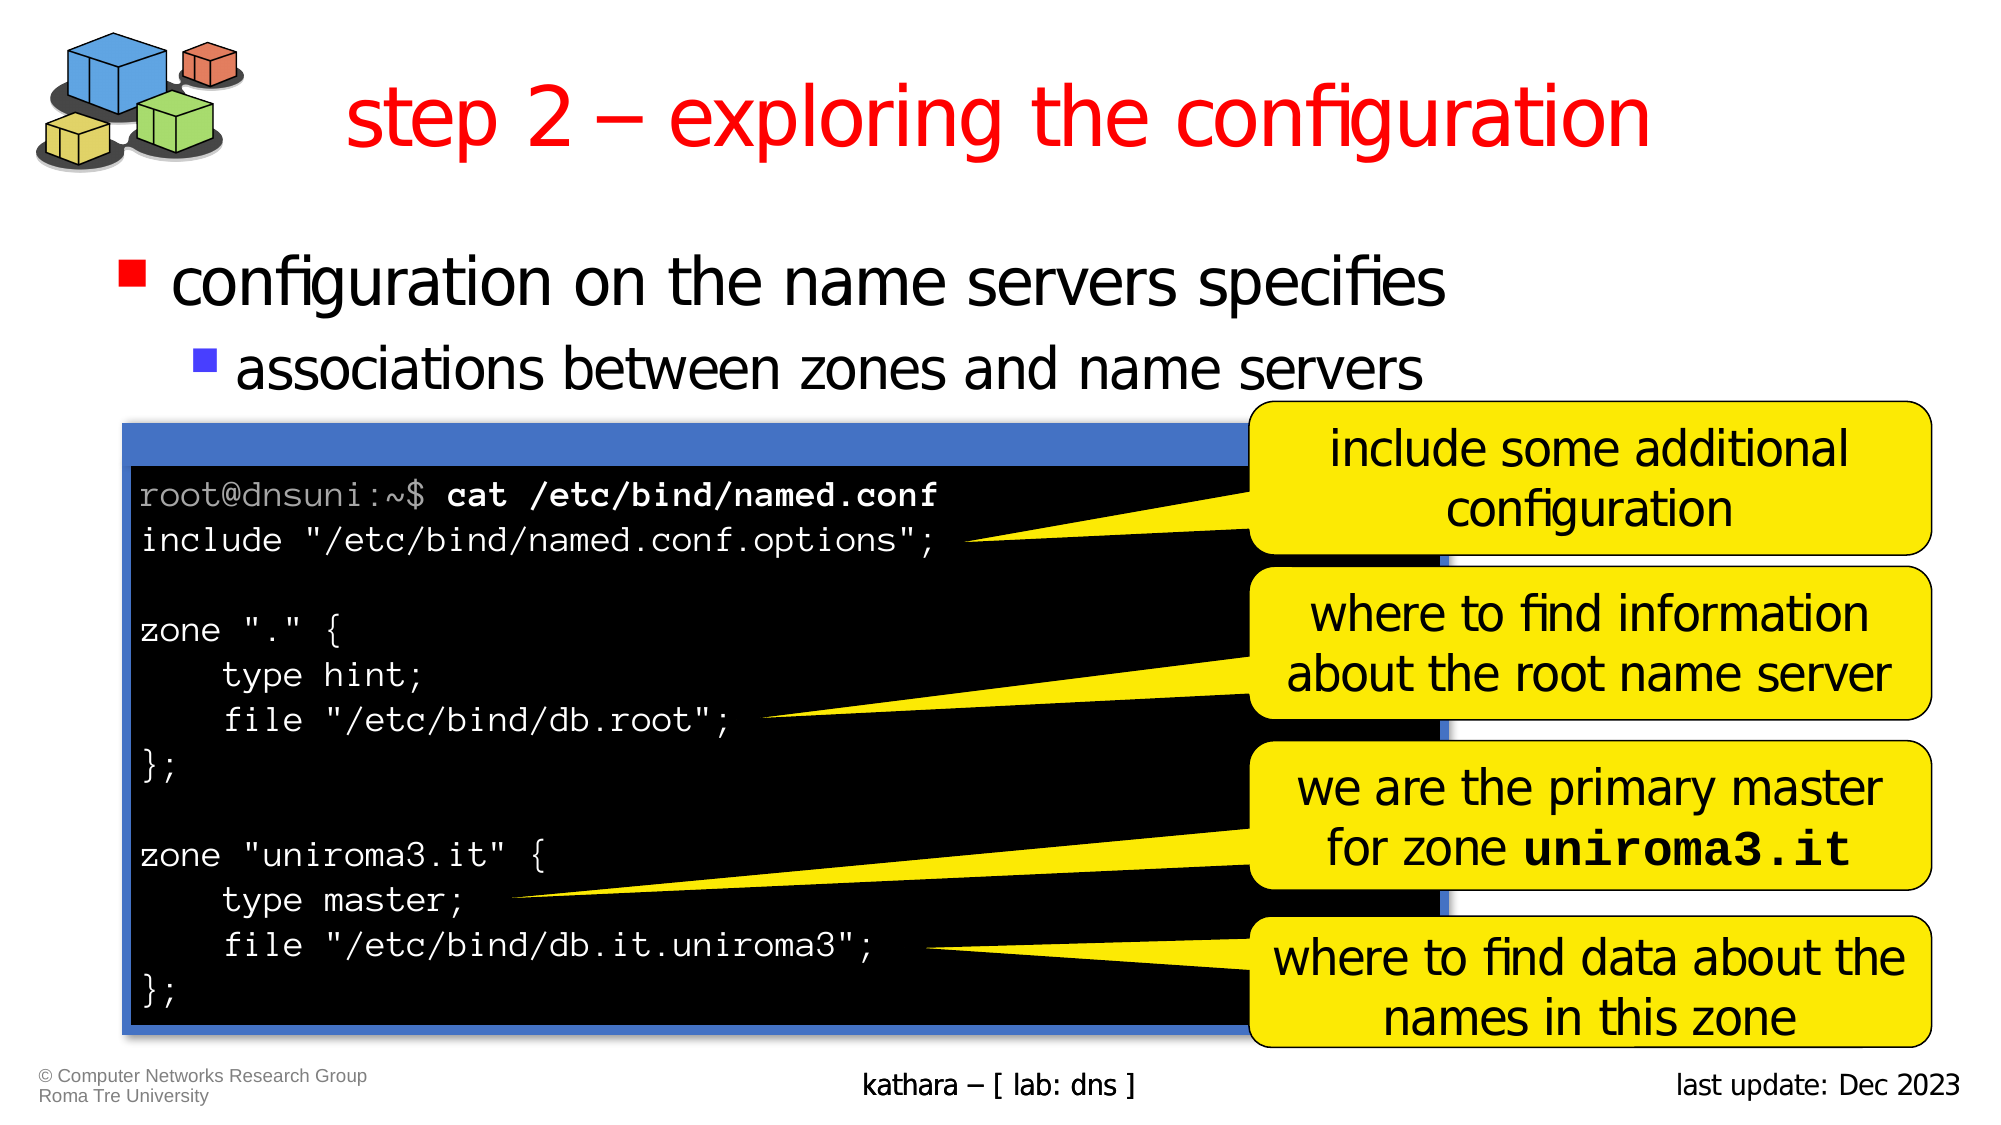

# step 2 – exploring the configuration
configuration on the name servers specifies
associations between zones and name servers
include some additional configuration

root@dnsuni:~$ cat /etc/bind/named.conf
include "/etc/bind/named.conf.options";

zone "." {
    type hint;
    file "/etc/bind/db.root";
};

zone "uniroma3.it" {
    type master;
    file "/etc/bind/db.it.uniroma3";
};

where to find information about the root name server
we are the primary master for zone uniroma3.it
where to find data about the names in this zone
kathara – [ lab: dns ]
kathara – [ lab: dns ]
last update: Dec 2023